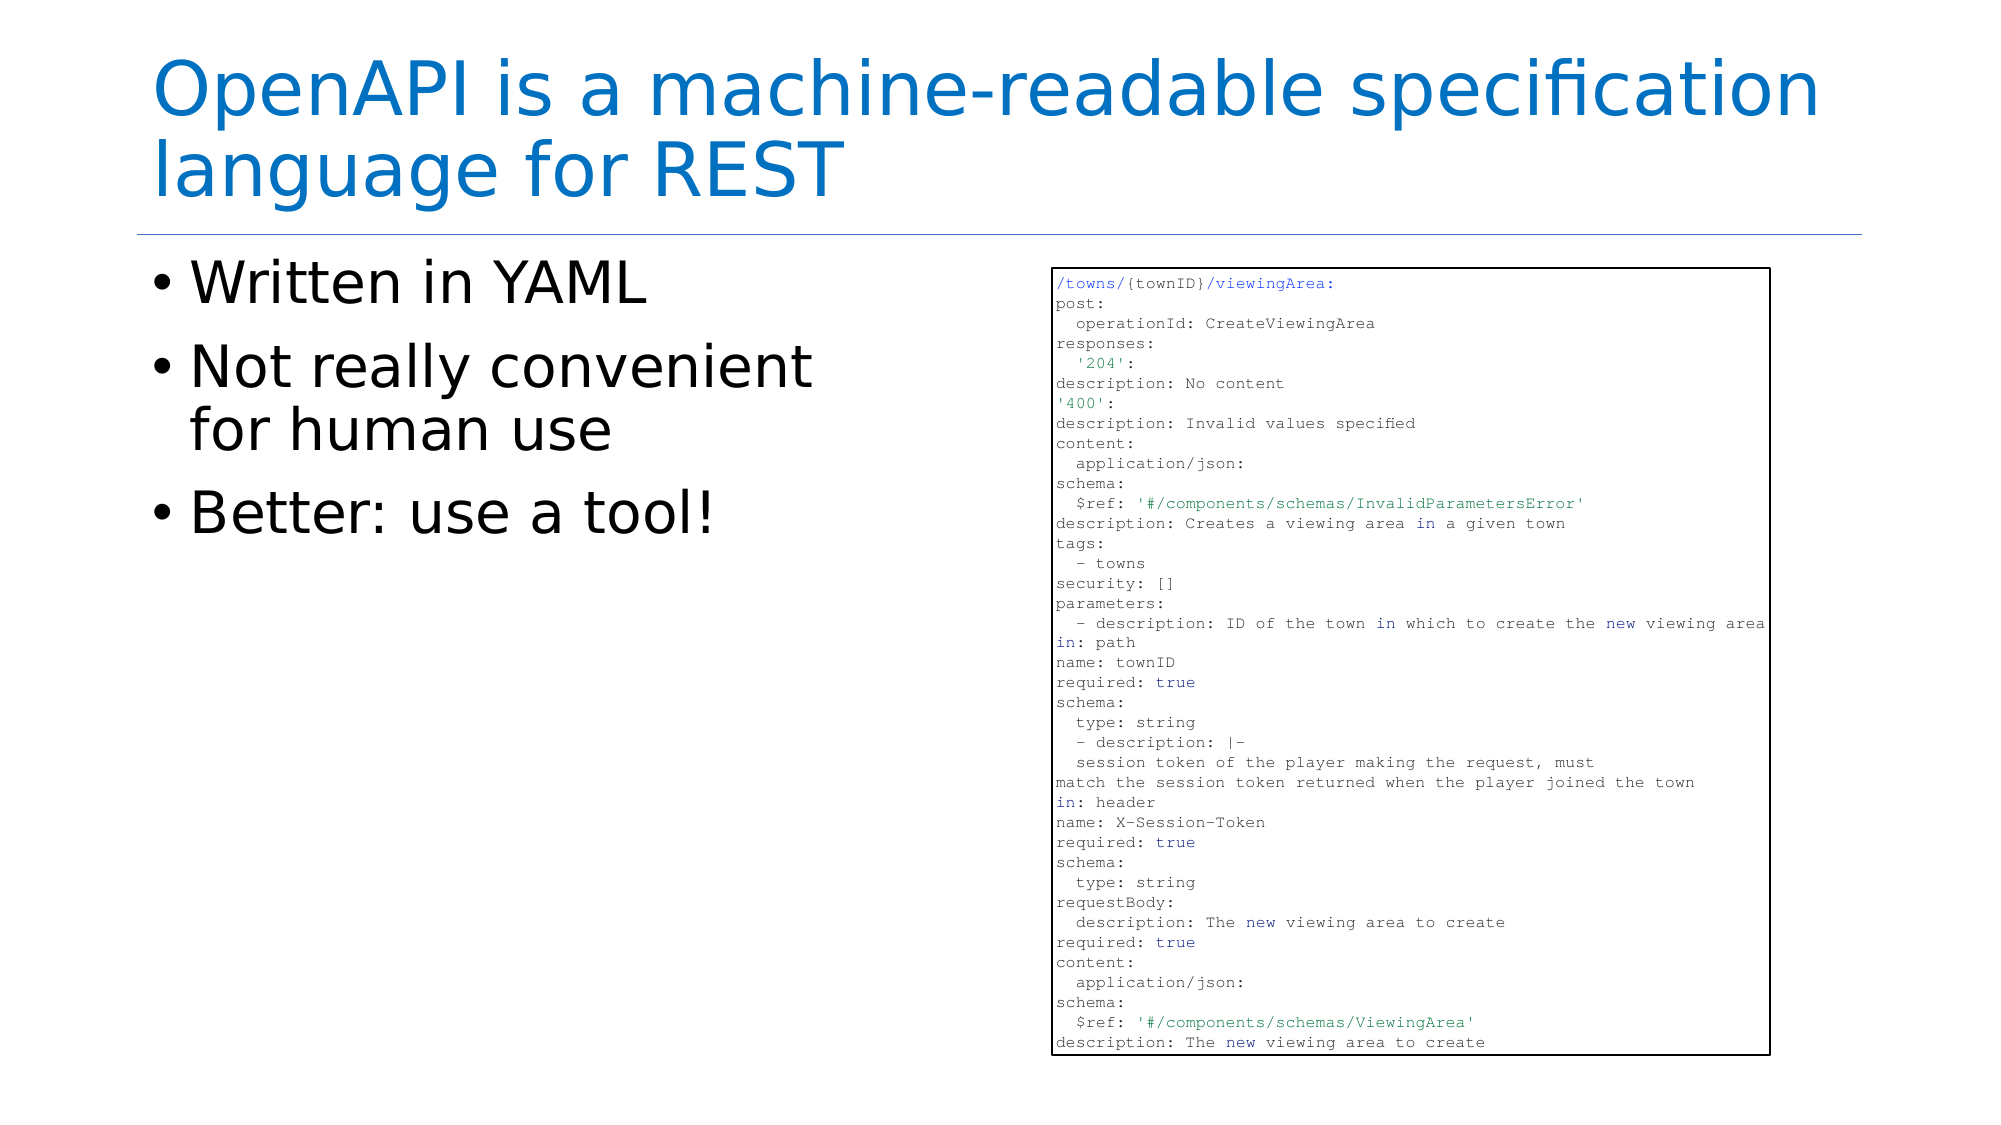

# OpenAPI is a machine-readable specification language for REST
Written in YAML
Not really convenient for human use
Better: use a tool!
/towns/{townID}/viewingArea:
post:
  operationId: CreateViewingArea
responses:
  '204':
description: No content
'400':
description: Invalid values specified
content:
  application/json:
schema:
  $ref: '#/components/schemas/InvalidParametersError'
description: Creates a viewing area in a given town
tags:
  - towns
security: []
parameters:
  - description: ID of the town in which to create the new viewing area
in: path
name: townID
required: true
schema:
  type: string
  - description: |-
  session token of the player making the request, must
match the session token returned when the player joined the town
in: header
name: X-Session-Token
required: true
schema:
  type: string
requestBody:
  description: The new viewing area to create
required: true
content:
  application/json:
schema:
  $ref: '#/components/schemas/ViewingArea'
description: The new viewing area to create